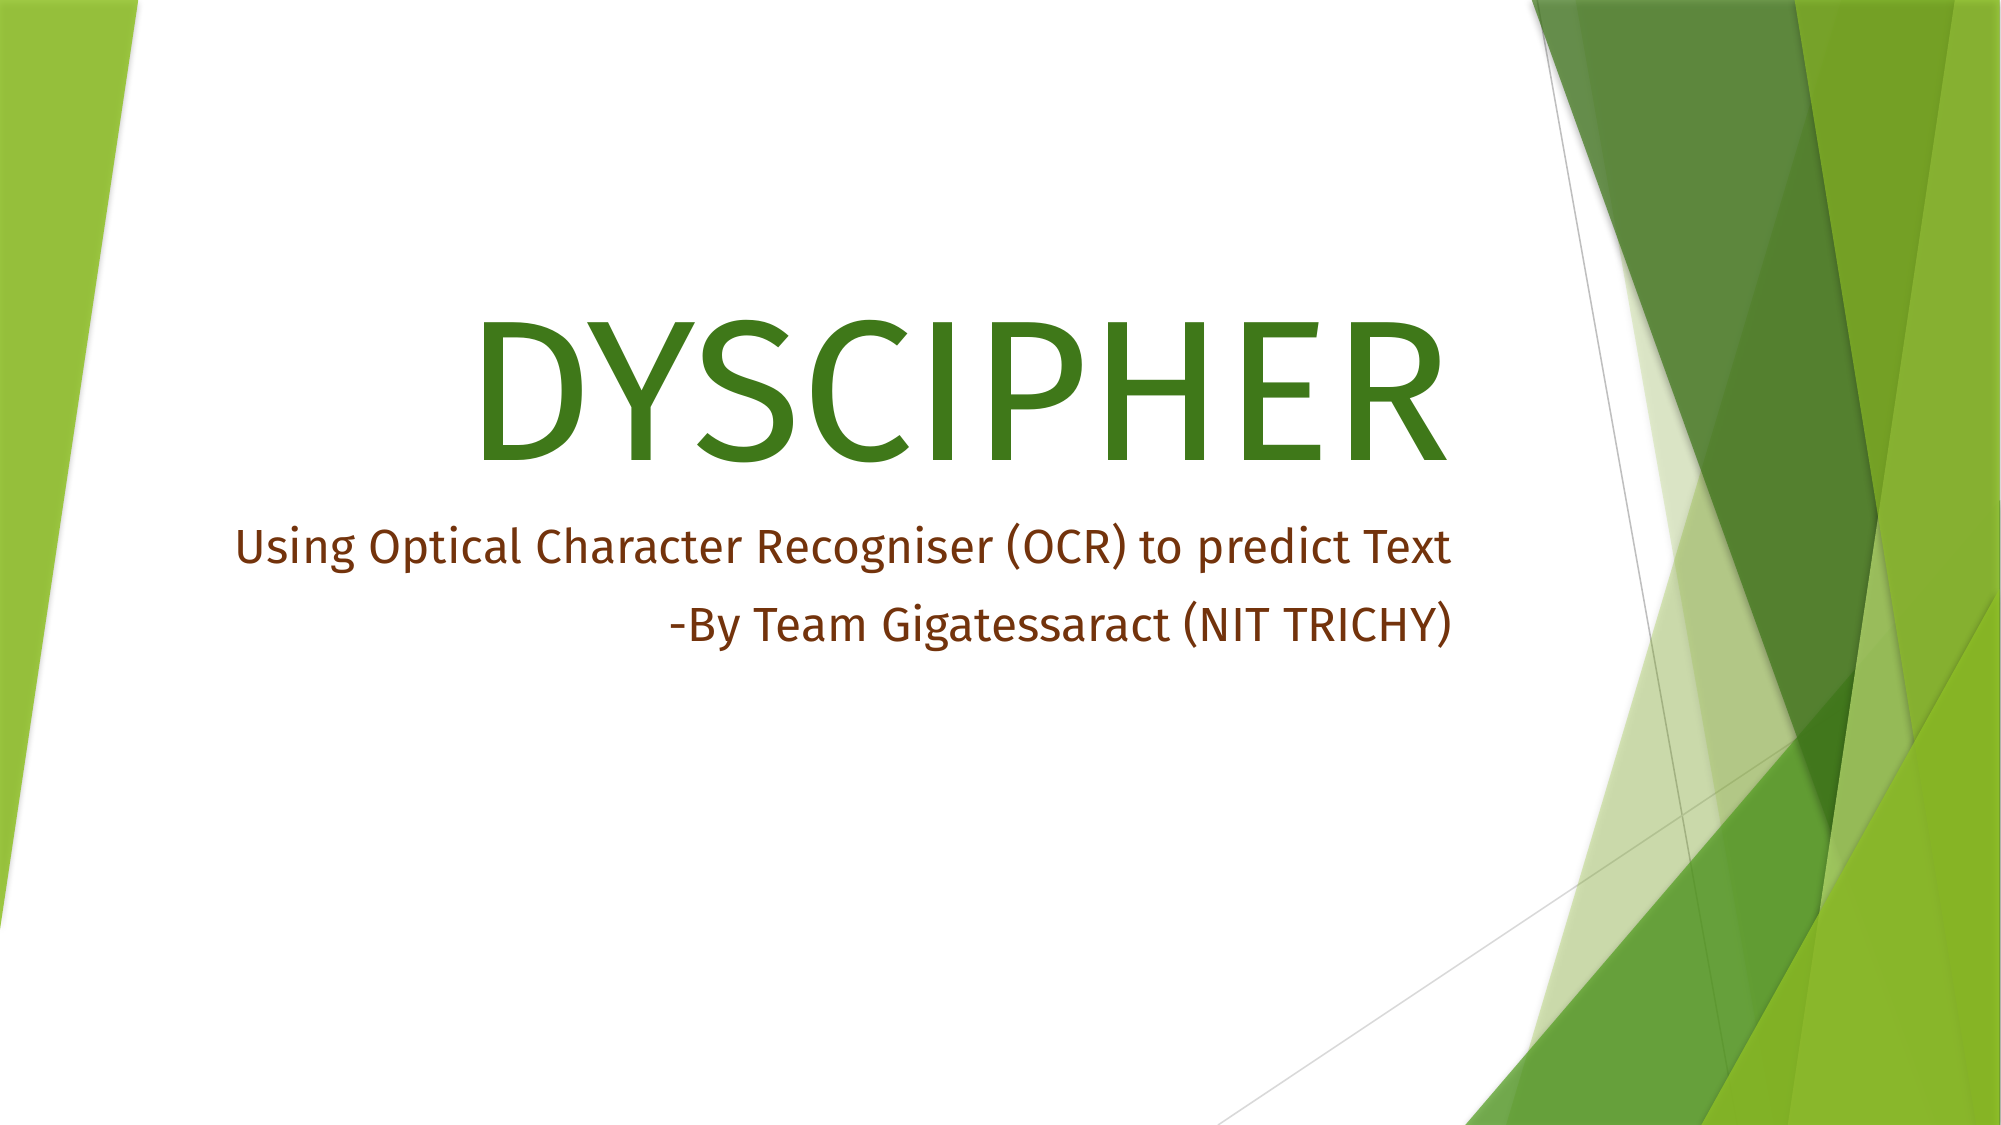

# DYSCIPHER
Using Optical Character Recogniser (OCR) to predict Text
-By Team Gigatessaract (NIT TRICHY)